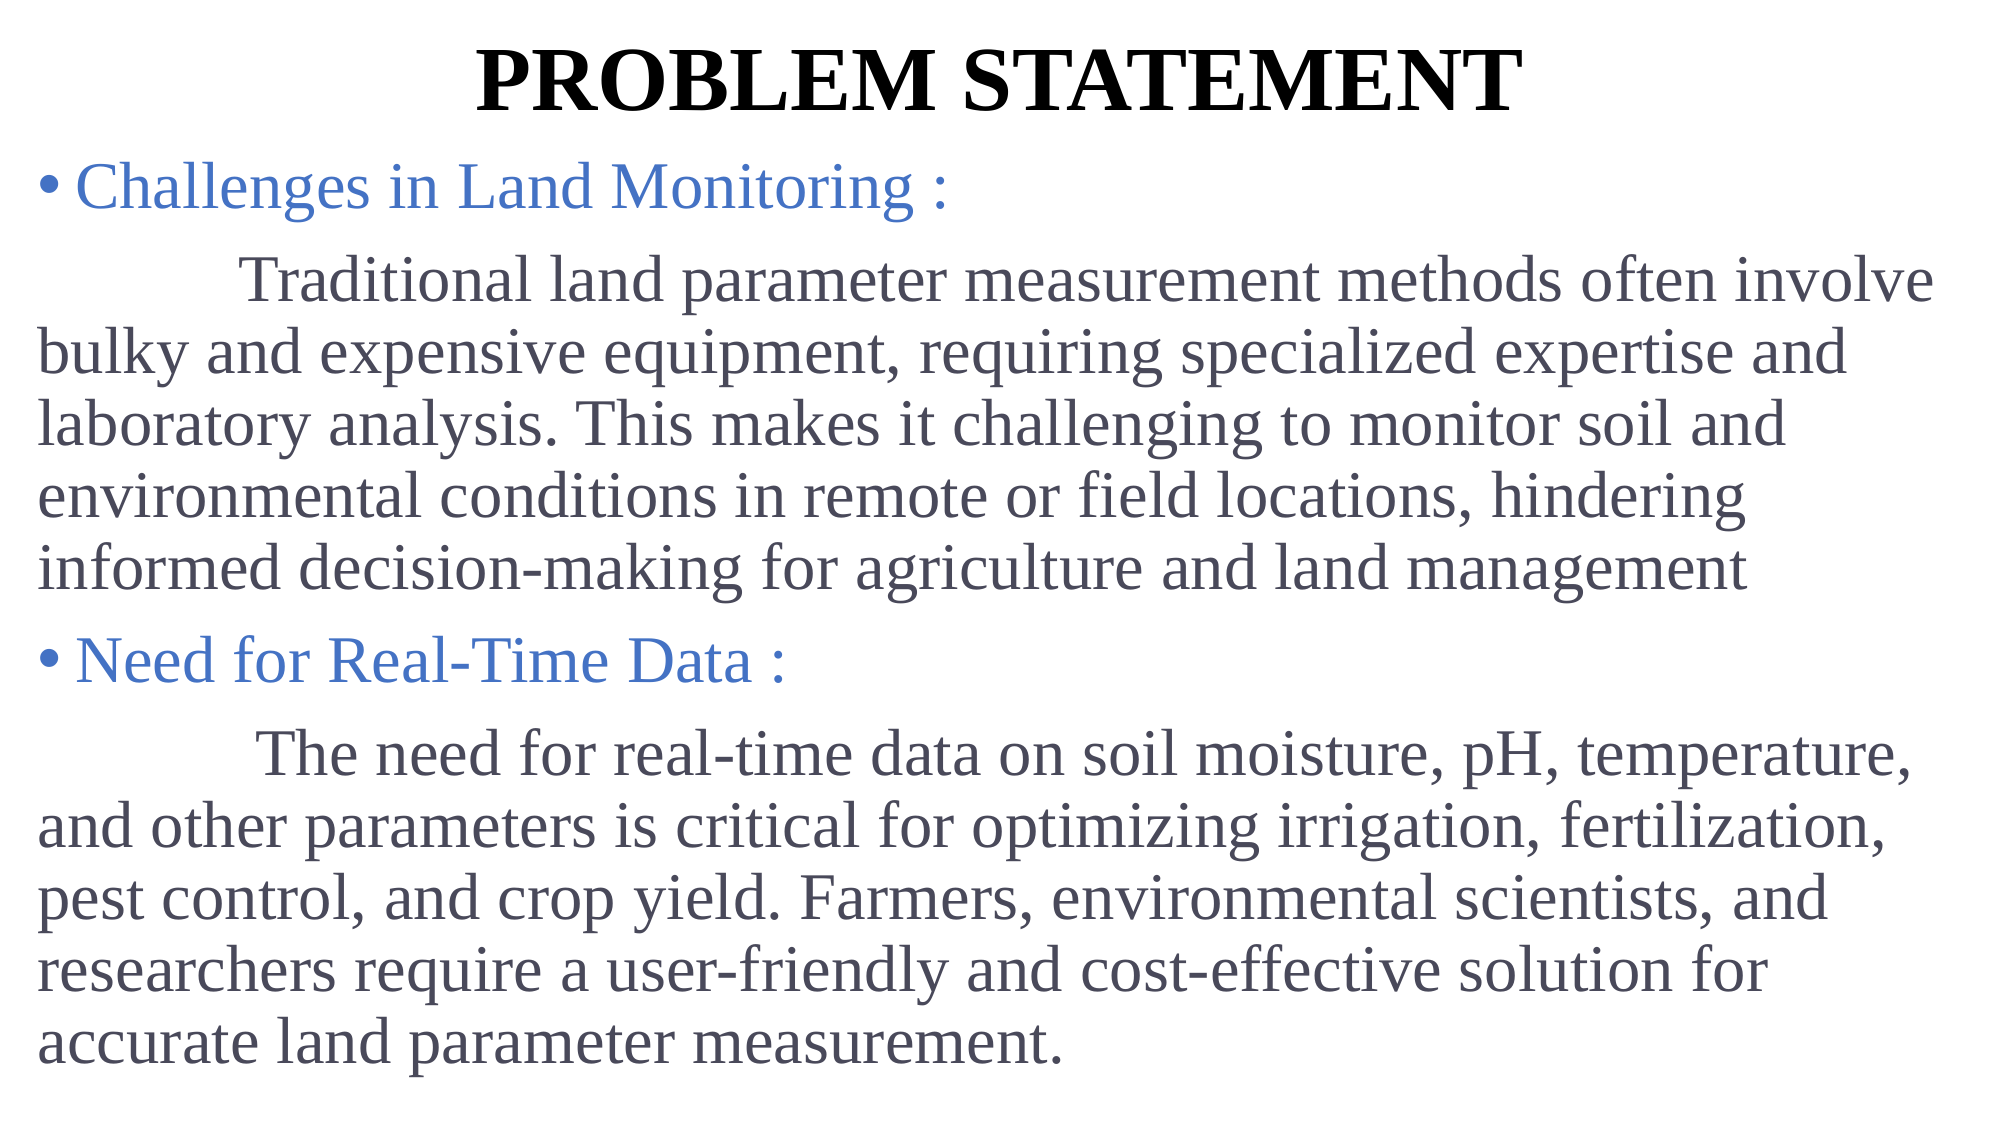

# PROBLEM STATEMENT
Challenges in Land Monitoring :
            Traditional land parameter measurement methods often involve bulky and expensive equipment, requiring specialized expertise and laboratory analysis. This makes it challenging to monitor soil and environmental conditions in remote or field locations, hindering informed decision-making for agriculture and land management
Need for Real-Time Data :
             The need for real-time data on soil moisture, pH, temperature, and other parameters is critical for optimizing irrigation, fertilization, pest control, and crop yield. Farmers, environmental scientists, and researchers require a user-friendly and cost-effective solution for accurate land parameter measurement.